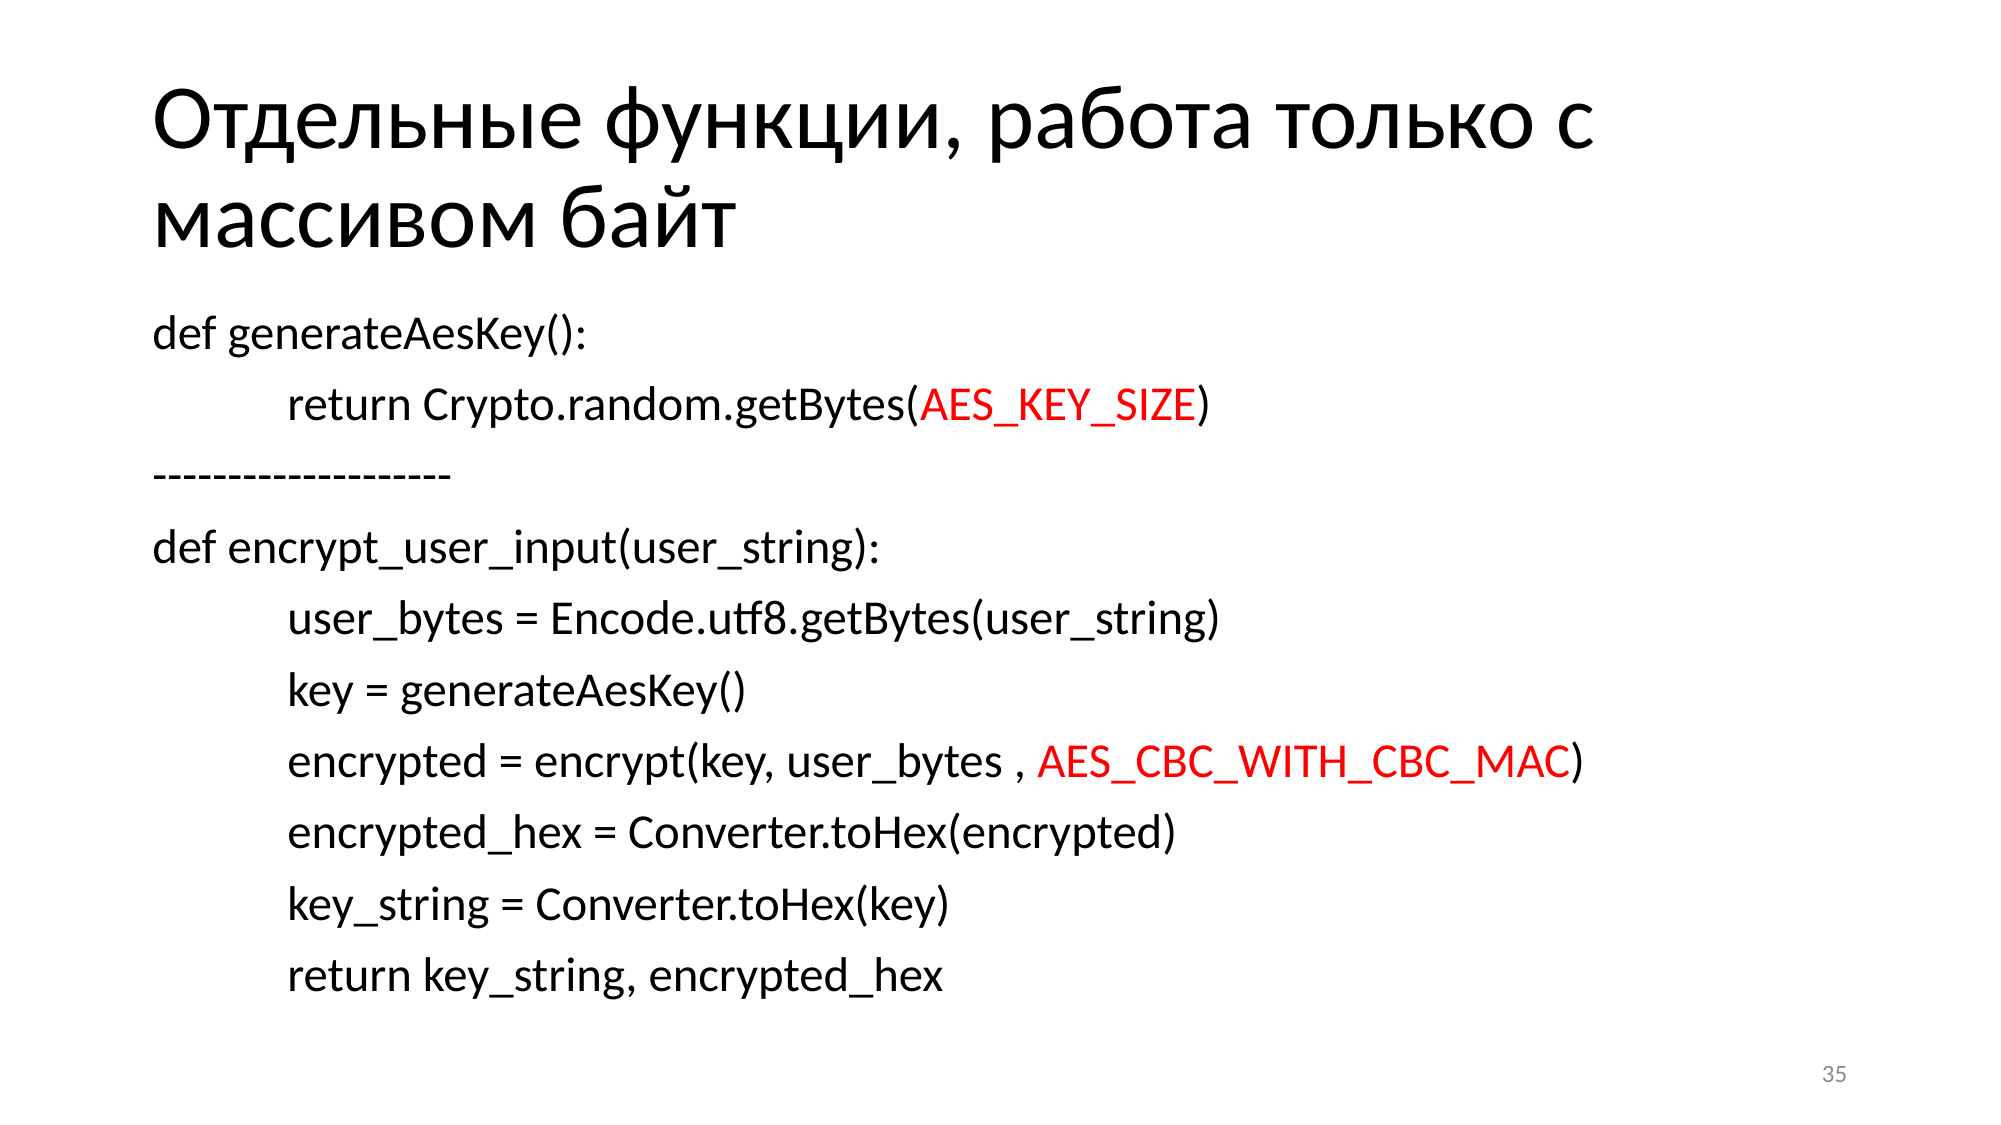

# Отдельные функции, работа только с массивом байт
def generateAesKey():
	return Crypto.random.getBytes(AES_KEY_SIZE)
--------------------
def encrypt_user_input(user_string):
	user_bytes = Encode.utf8.getBytes(user_string)
	key = generateAesKey()
	encrypted = encrypt(key, user_bytes , AES_CBC_WITH_CBC_MAC)
	encrypted_hex = Converter.toHex(encrypted)
	key_string = Converter.toHex(key)
	return key_string, encrypted_hex

35